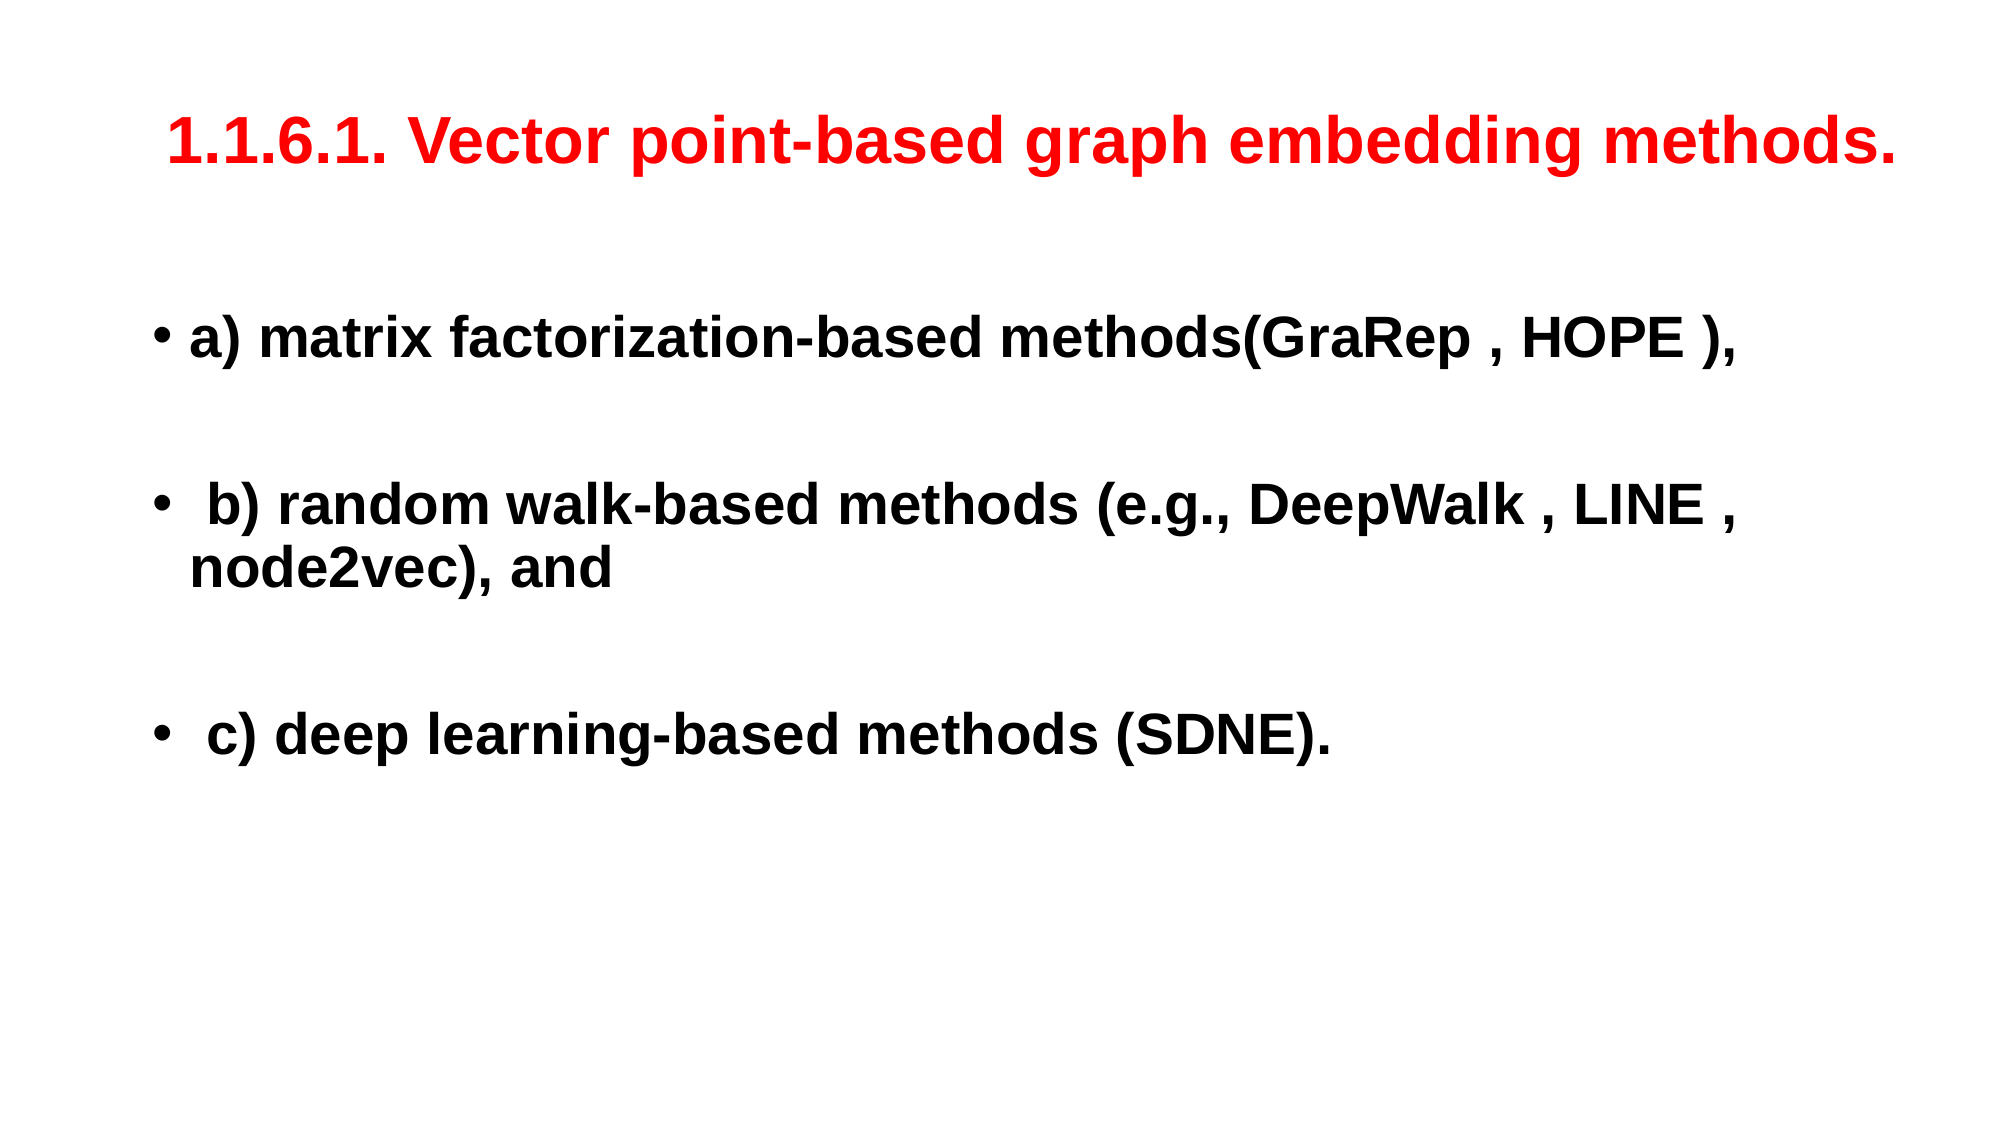

# 1.1.6.1. Vector point-based graph embedding methods.
a) matrix factorization-based methods(GraRep , HOPE ),

 b) random walk-based methods (e.g., DeepWalk , LINE , node2vec), and

 c) deep learning-based methods (SDNE).